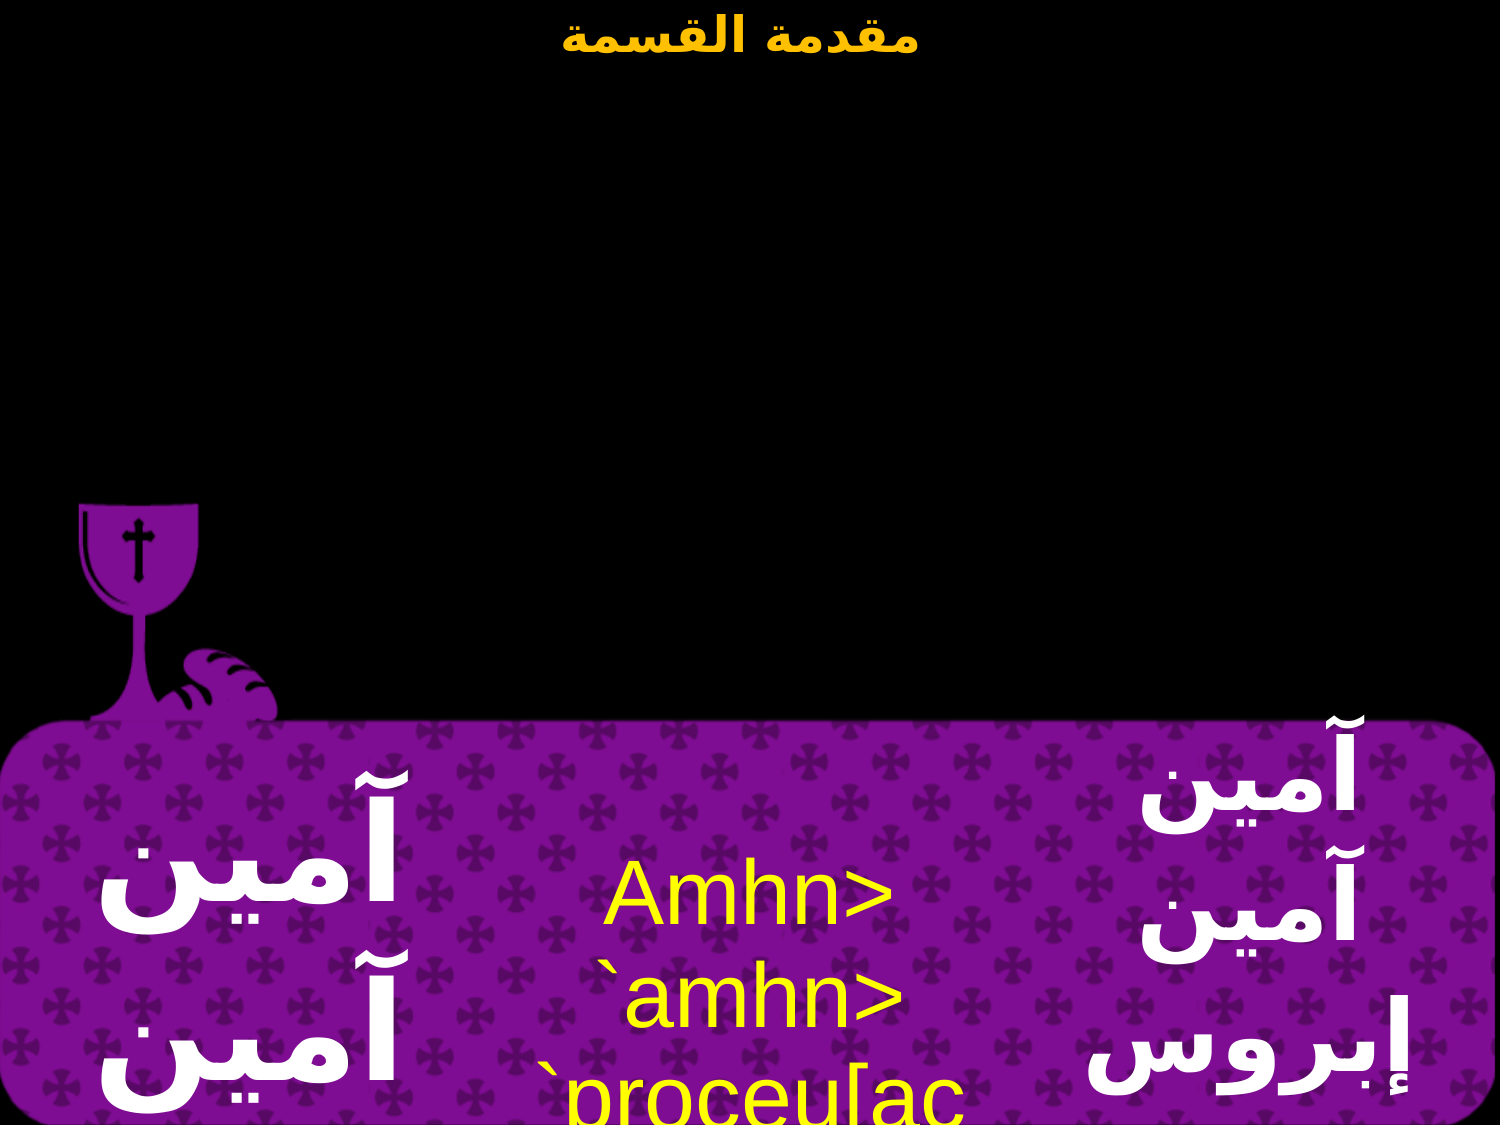

| آمين آمين صلوا | Amhn> `amhn> `proceu[acqe | آمين آمين إبروس إفكساستي |
| --- | --- | --- |